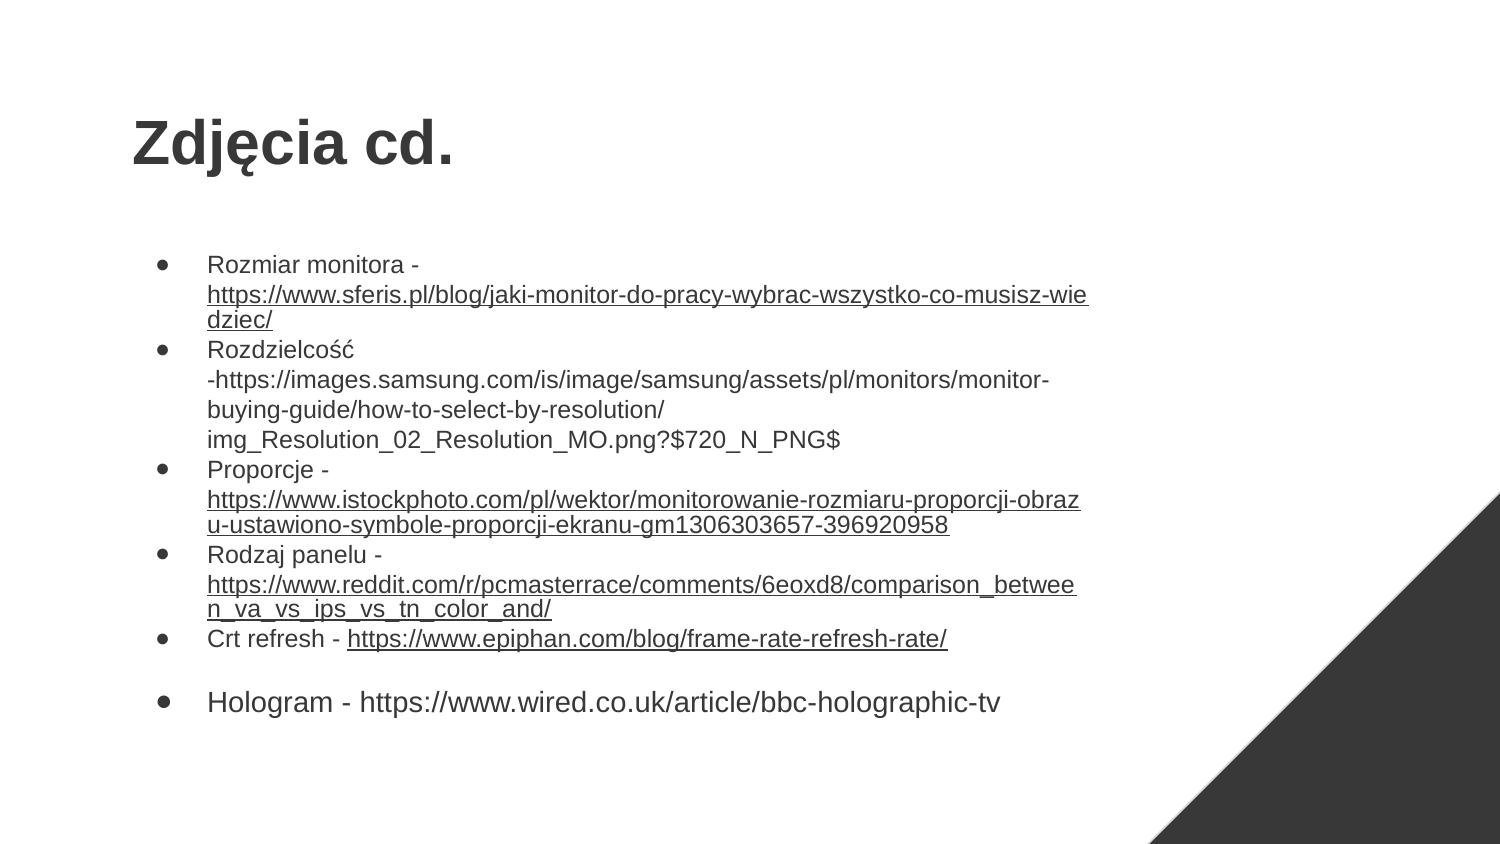

# Zdjęcia cd.
Rozmiar monitora - https://www.sferis.pl/blog/jaki-monitor-do-pracy-wybrac-wszystko-co-musisz-wiedziec/
Rozdzielcość  -https://images.samsung.com/is/image/samsung/assets/pl/monitors/monitor-buying-guide/how-to-select-by-resolution/img_Resolution_02_Resolution_MO.png?$720_N_PNG$
Proporcje - https://www.istockphoto.com/pl/wektor/monitorowanie-rozmiaru-proporcji-obrazu-ustawiono-symbole-proporcji-ekranu-gm1306303657-396920958
Rodzaj panelu - https://www.reddit.com/r/pcmasterrace/comments/6eoxd8/comparison_between_va_vs_ips_vs_tn_color_and/
Crt refresh - https://www.epiphan.com/blog/frame-rate-refresh-rate/

Hologram - https://www.wired.co.uk/article/bbc-holographic-tv